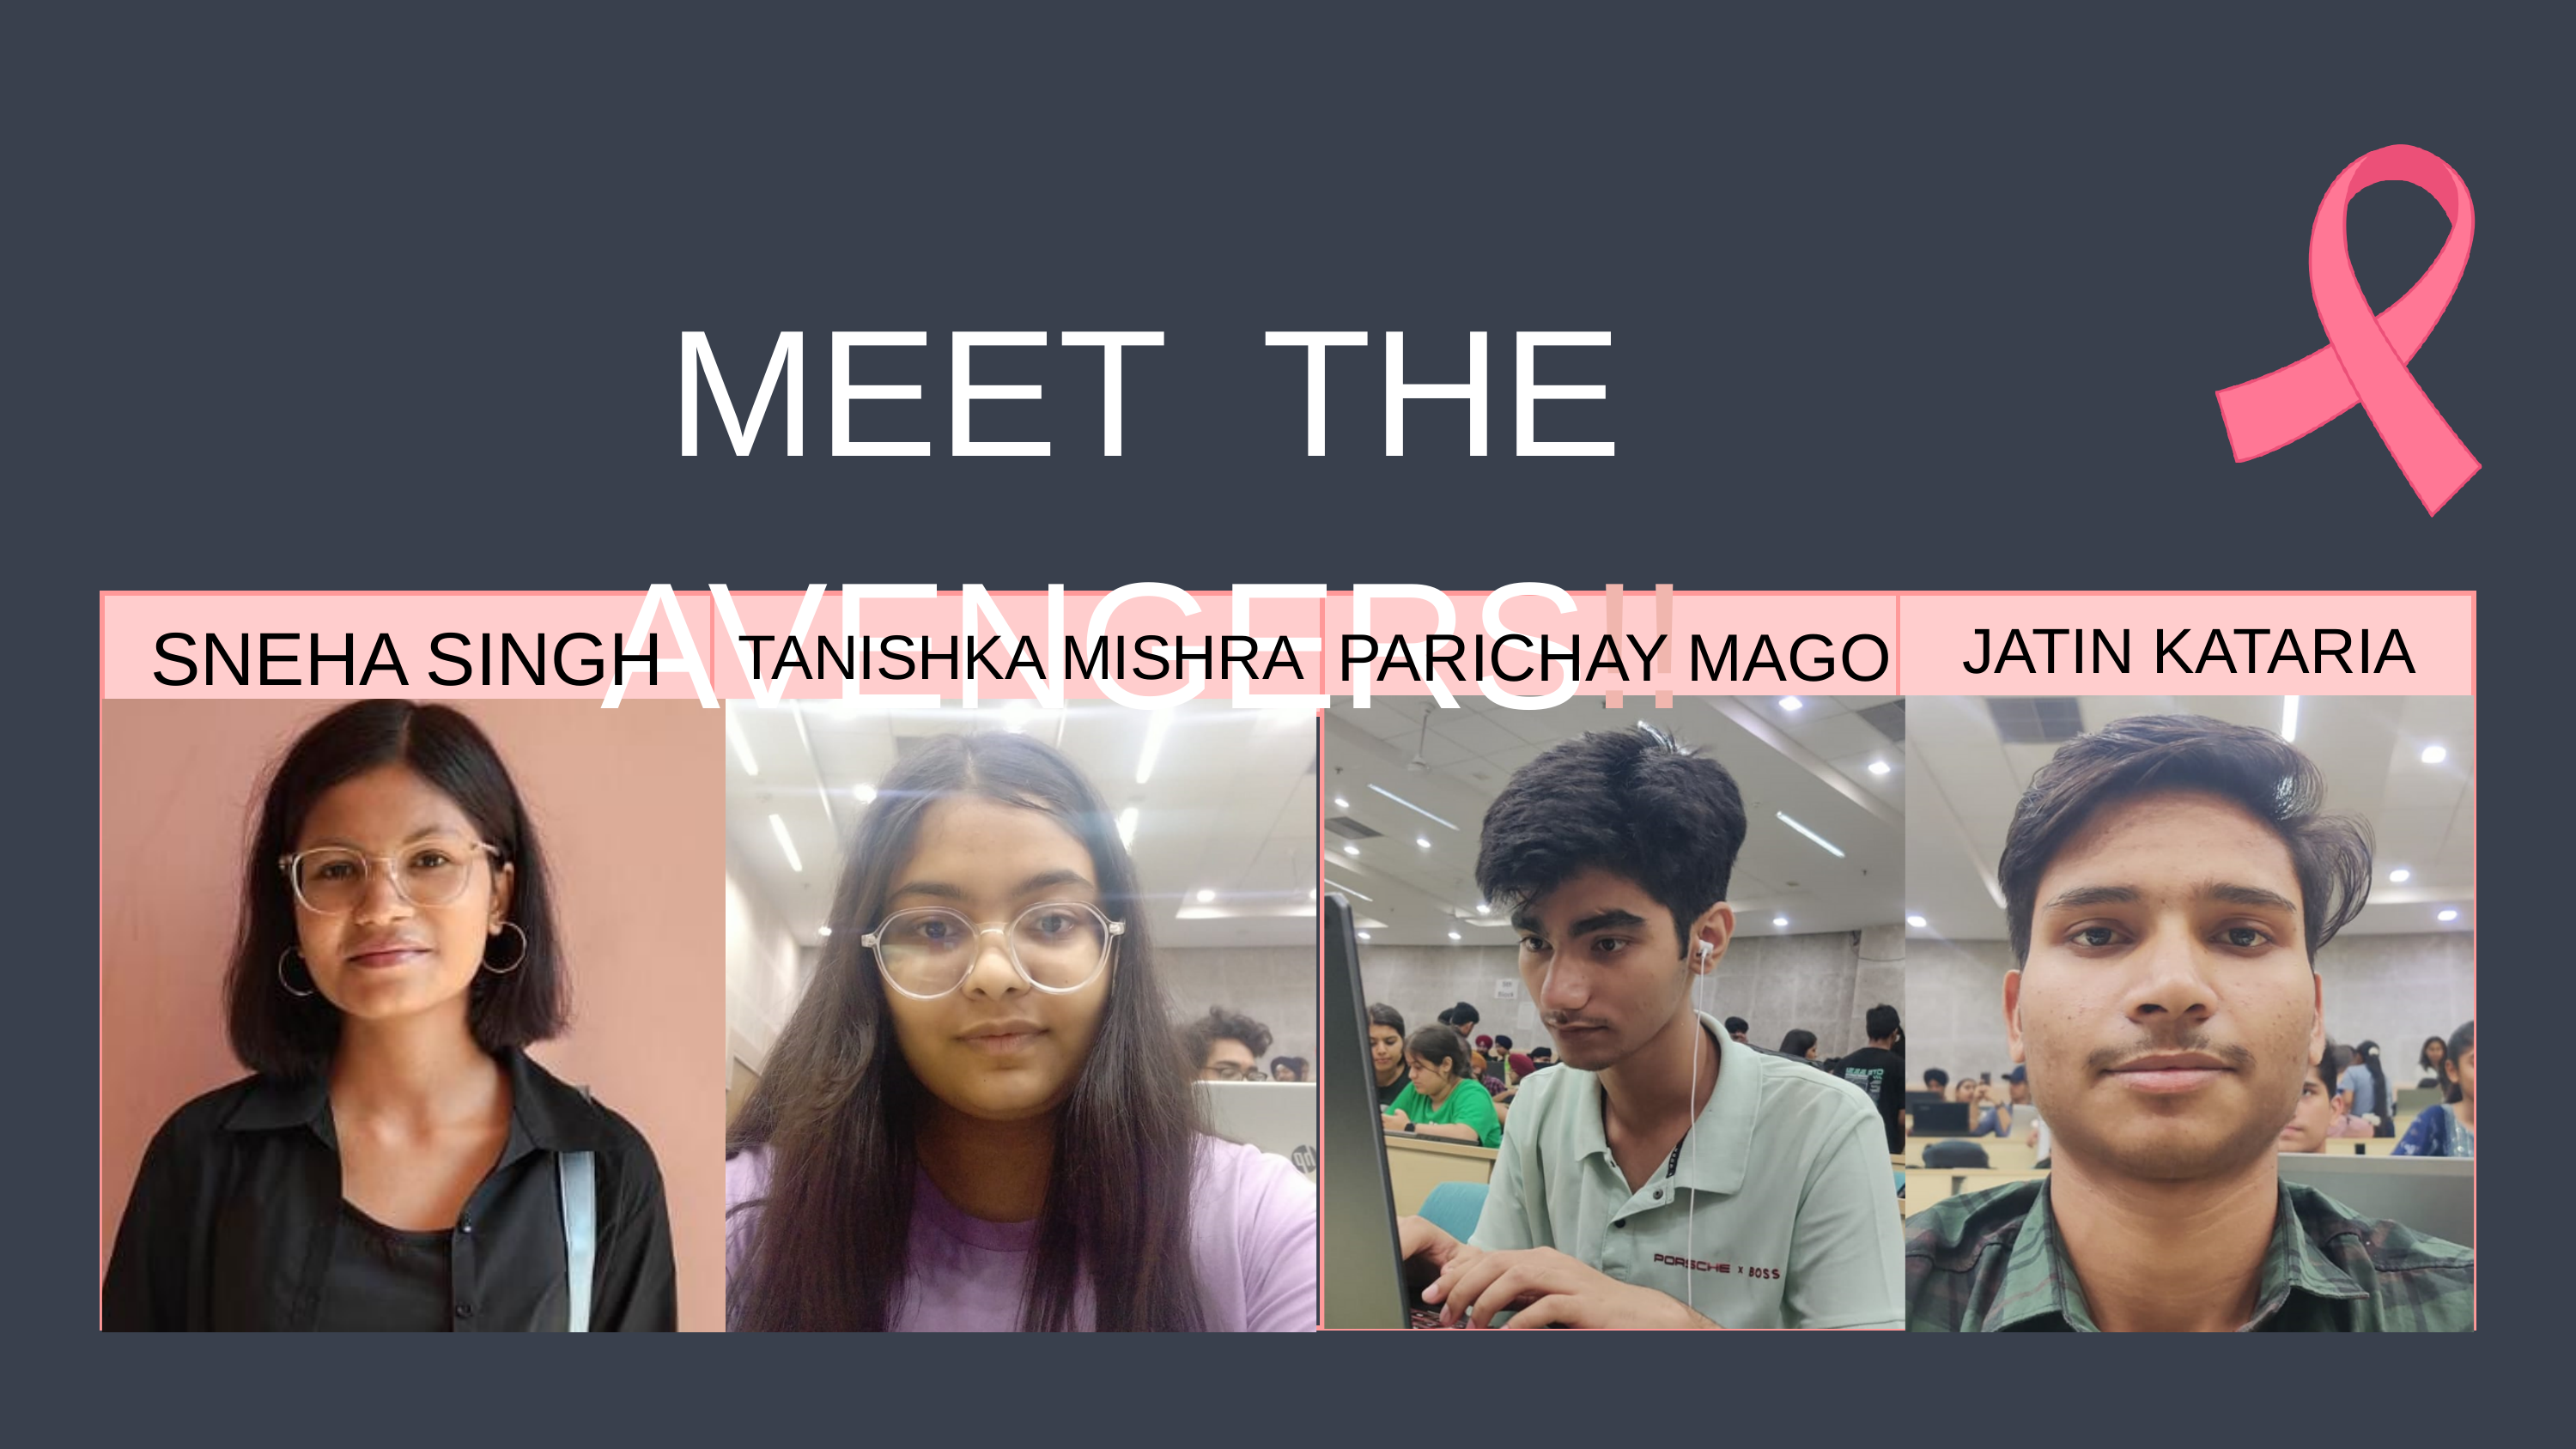

MEET  THE AVENGERS!!
|  |  |  |  |
| --- | --- | --- | --- |
|  |  |  |  |
SNEHA SINGH
JATIN KATARIA
PARICHAY MAGO
TANISHKA MISHRA